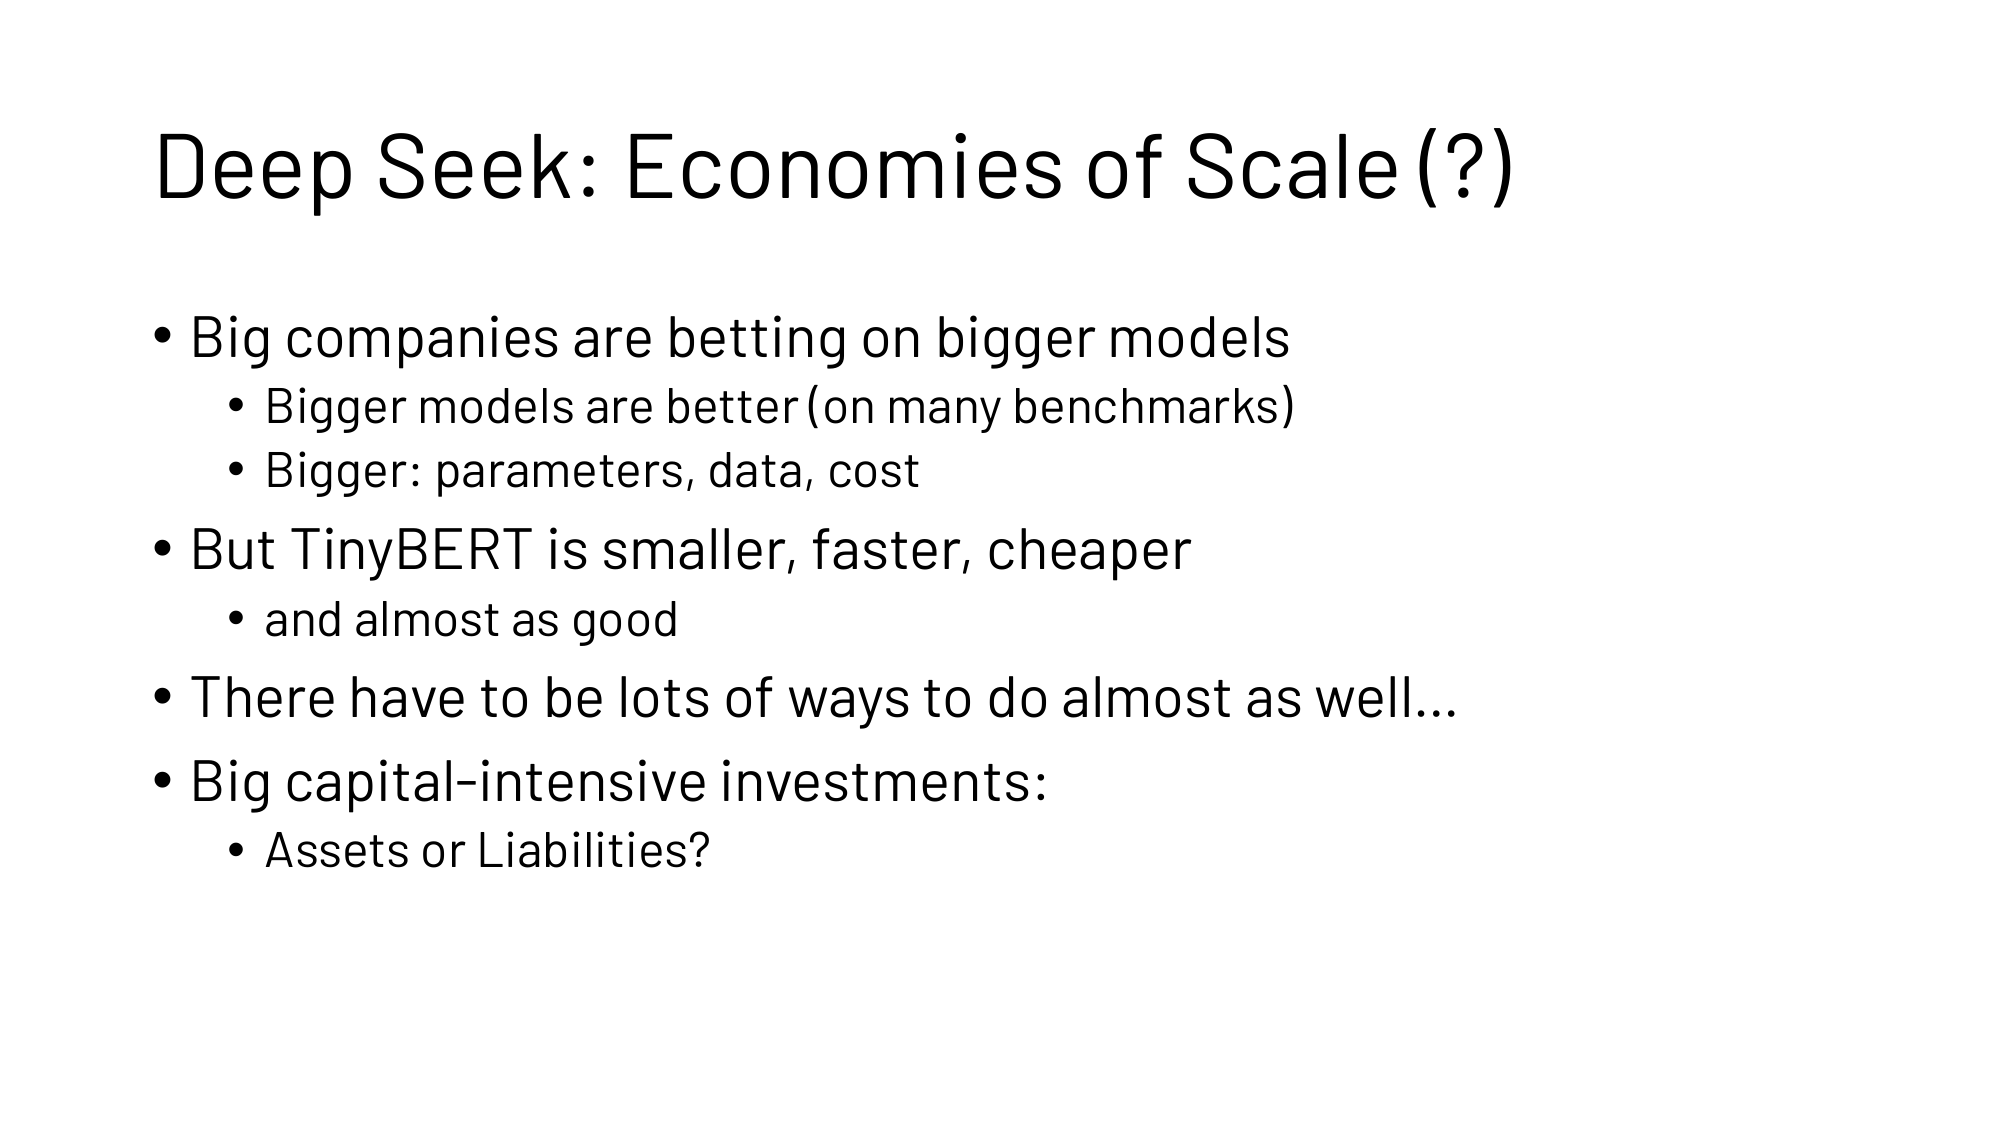

# Deep Seek: Economies of Scale (?)
Big companies are betting on bigger models
Bigger models are better (on many benchmarks)
Bigger: parameters, data, cost
But TinyBERT is smaller, faster, cheaper
and almost as good
There have to be lots of ways to do almost as well…
Big capital-intensive investments:
Assets or Liabilities?